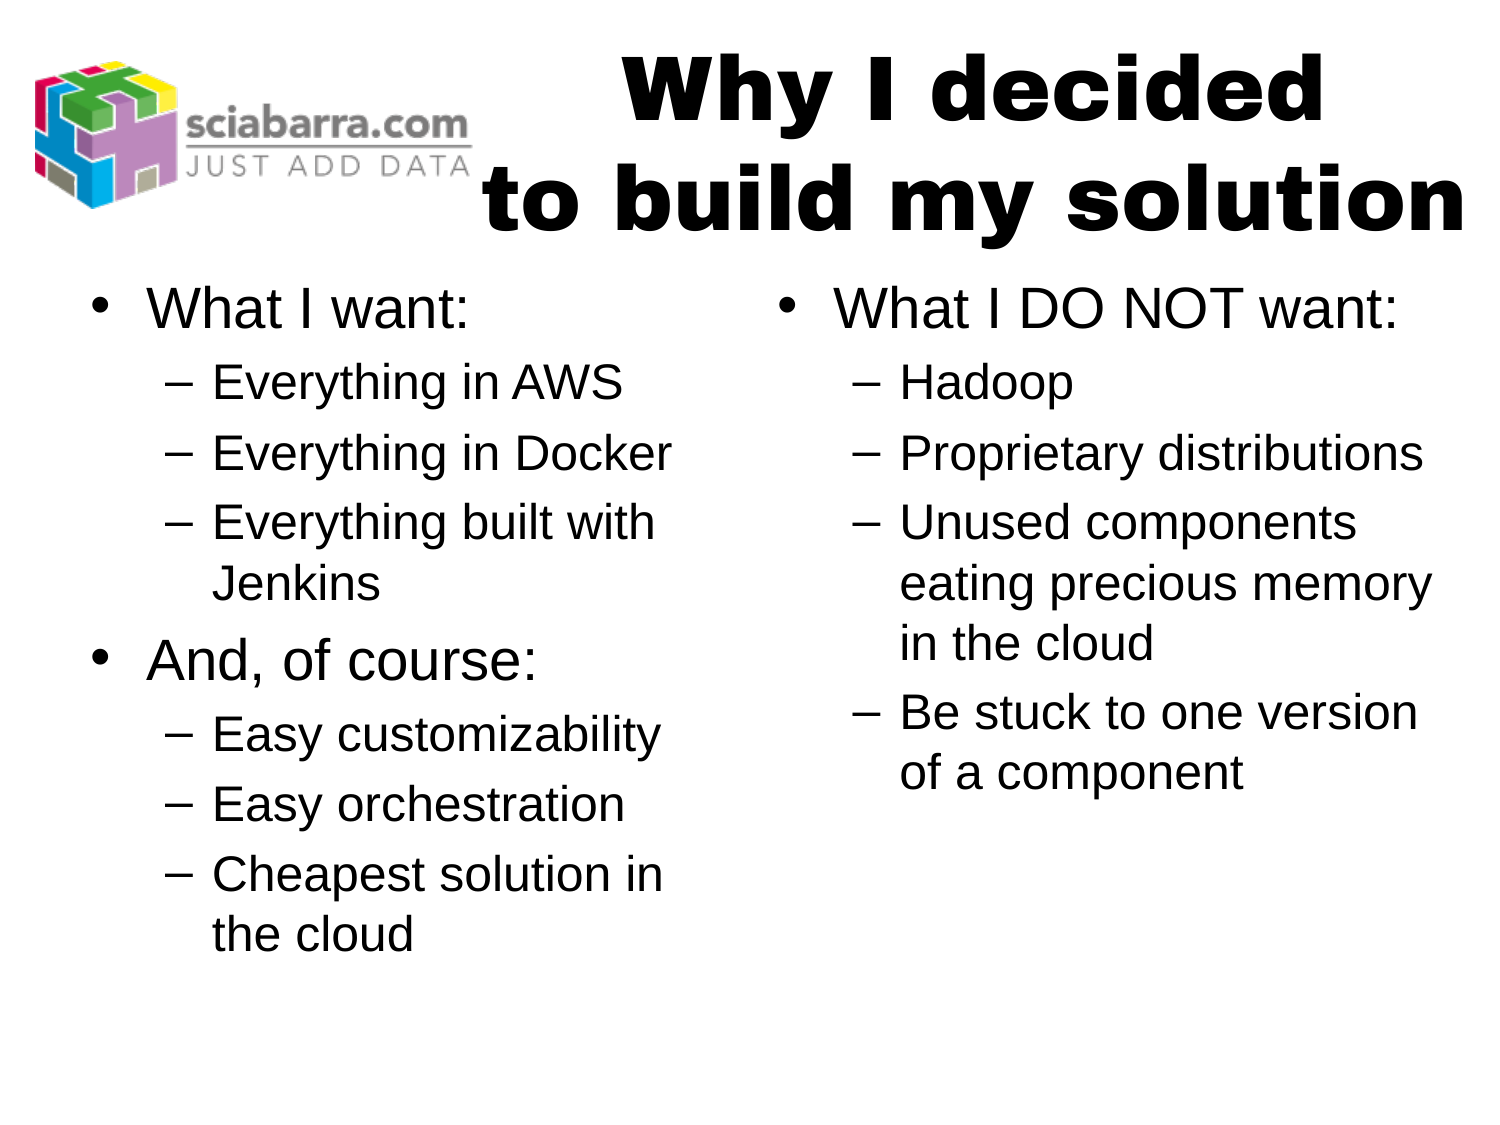

# Why I decided to build my solution
What I want:
Everything in AWS
Everything in Docker
Everything built with Jenkins
And, of course:
Easy customizability
Easy orchestration
Cheapest solution in the cloud

What I DO NOT want:
Hadoop
Proprietary distributions
Unused components eating precious memory in the cloud
Be stuck to one version of a component